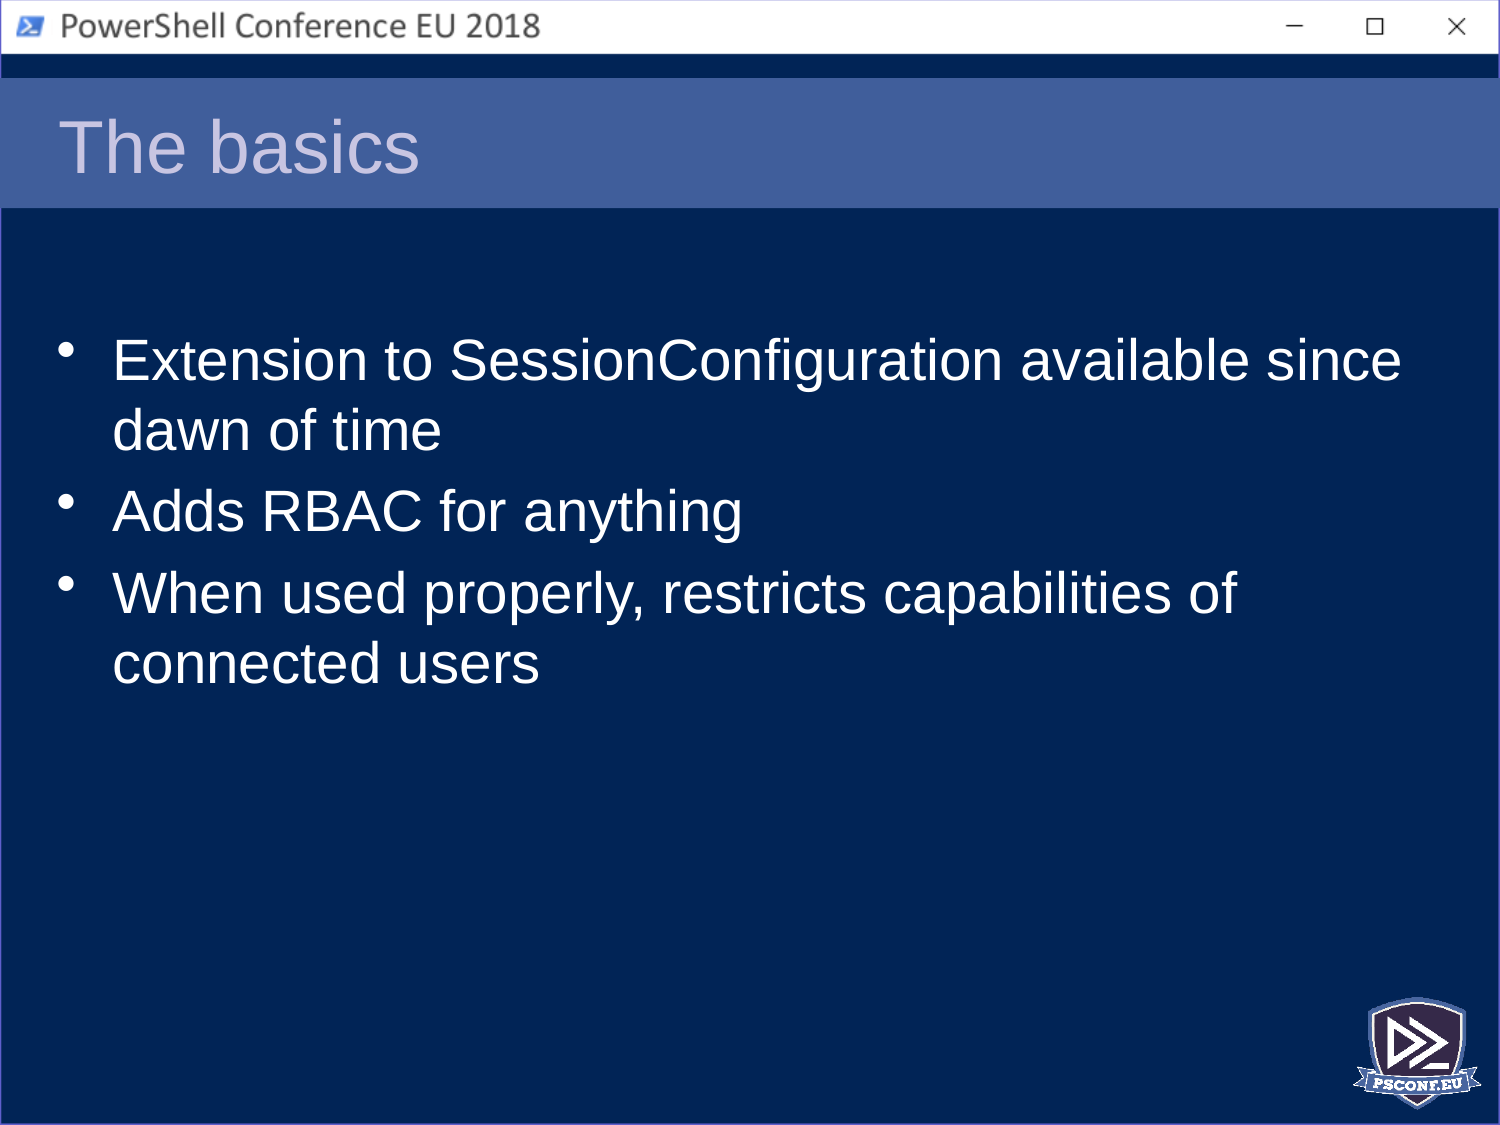

# The basics
Extension to SessionConfiguration available since dawn of time
Adds RBAC for anything
When used properly, restricts capabilities of connected users